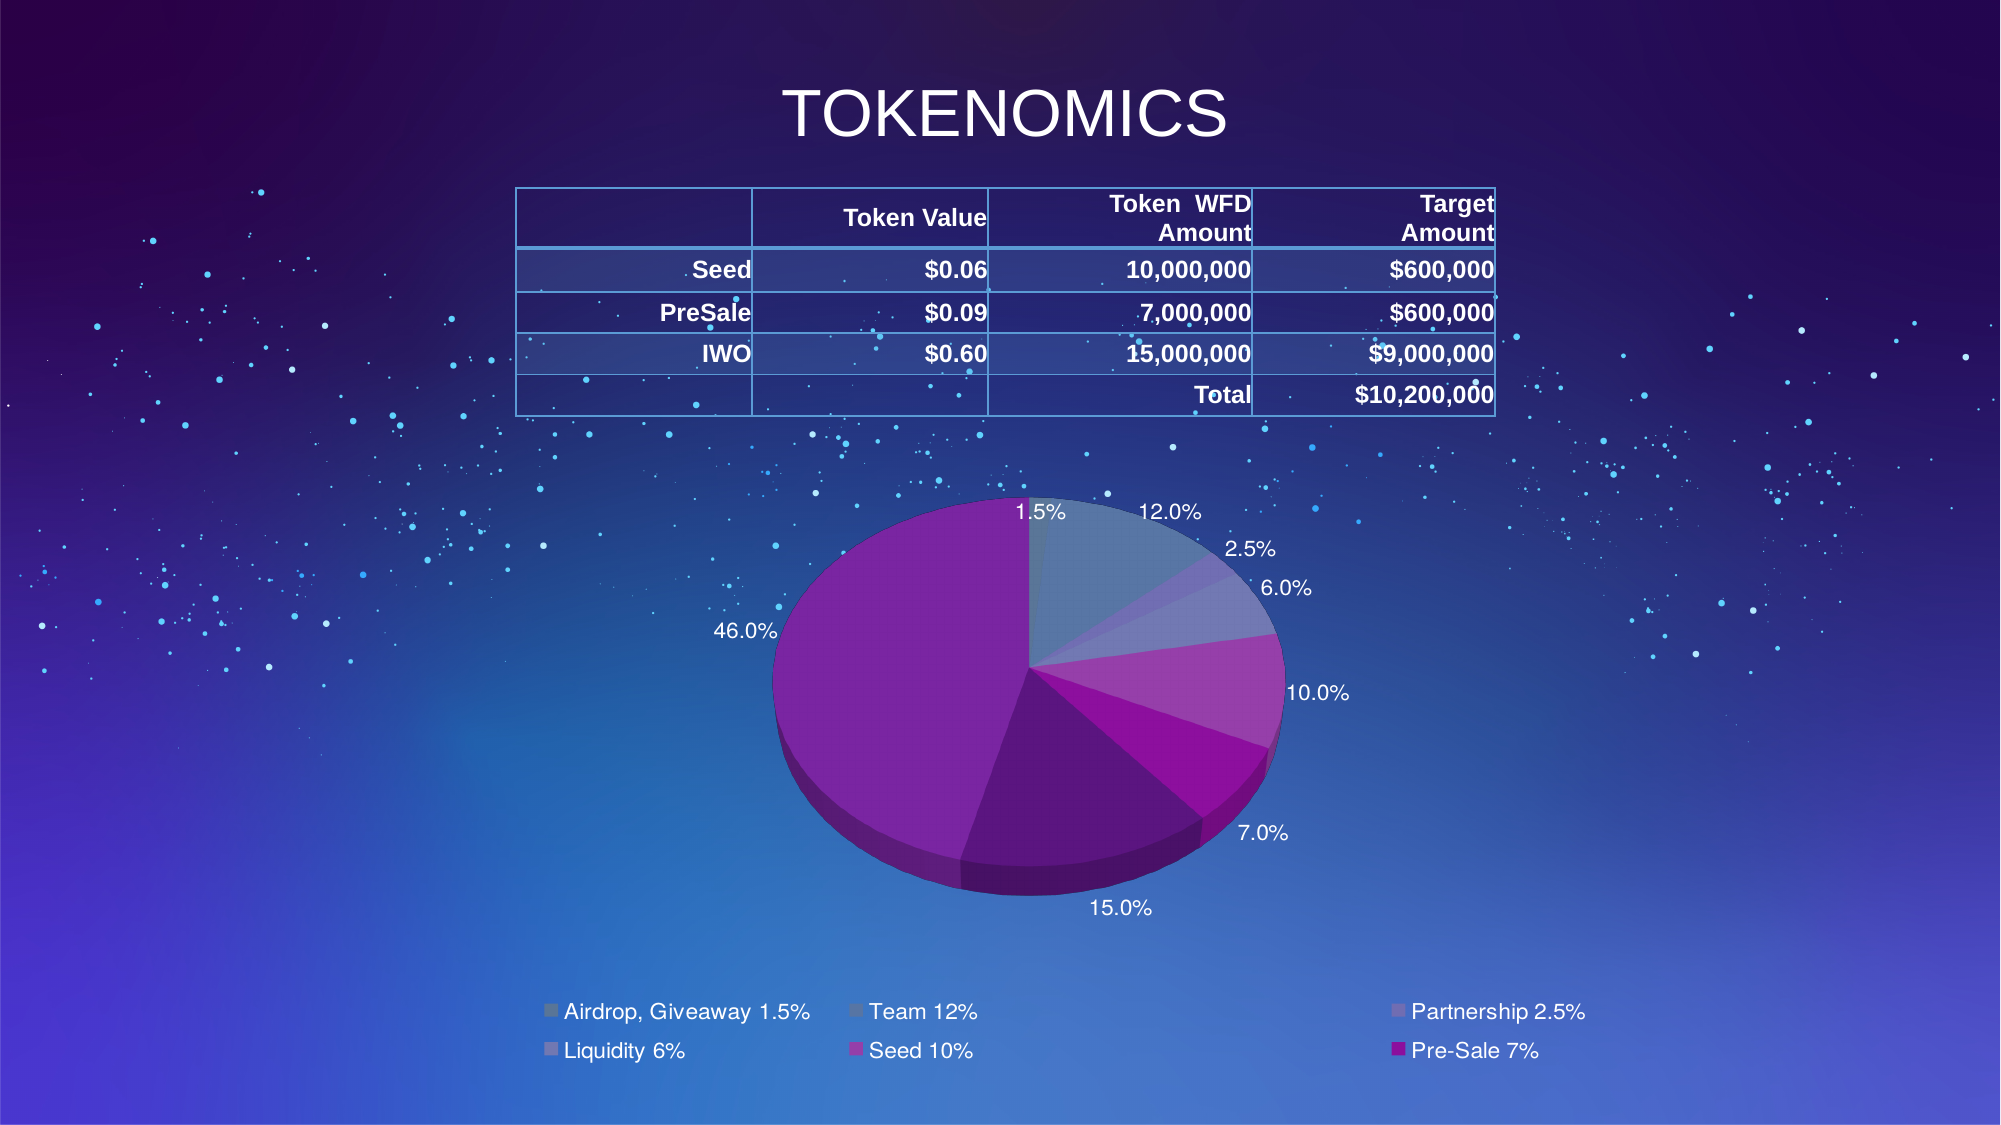

TOKENOMICS
|  | Token Value | Token WFD Amount | Target Amount |
| --- | --- | --- | --- |
| Seed | $0.06 | 10,000,000 | $600,000 |
| PreSale | $0.09 | 7,000,000 | $600,000 |
| IWO | $0.60 | 15,000,000 | $9,000,000 |
|  |  | Total | $10,200,000 |

[unsupported chart]